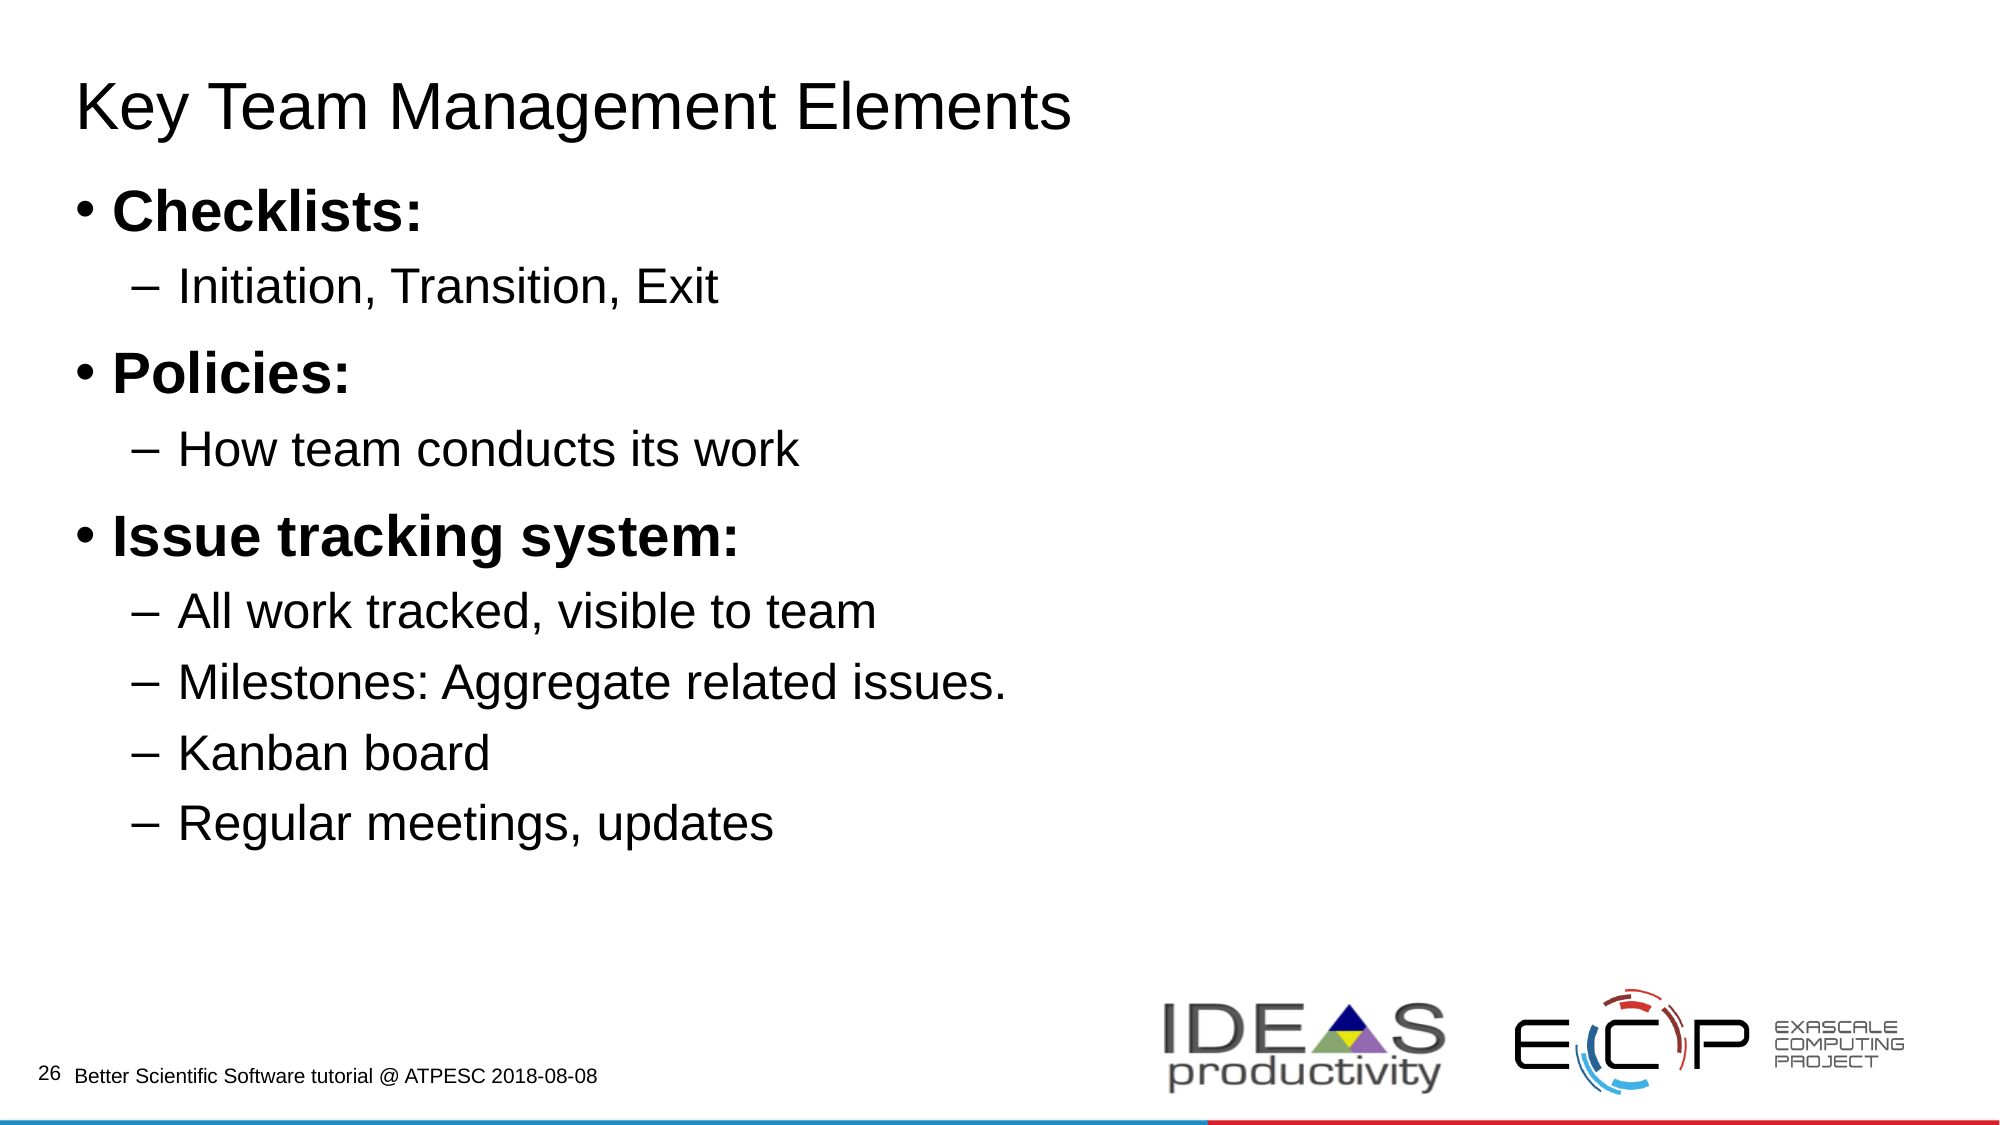

# Key Team Management Elements
Checklists:
Initiation, Transition, Exit
Policies:
How team conducts its work
Issue tracking system:
All work tracked, visible to team
Milestones: Aggregate related issues.
Kanban board
Regular meetings, updates